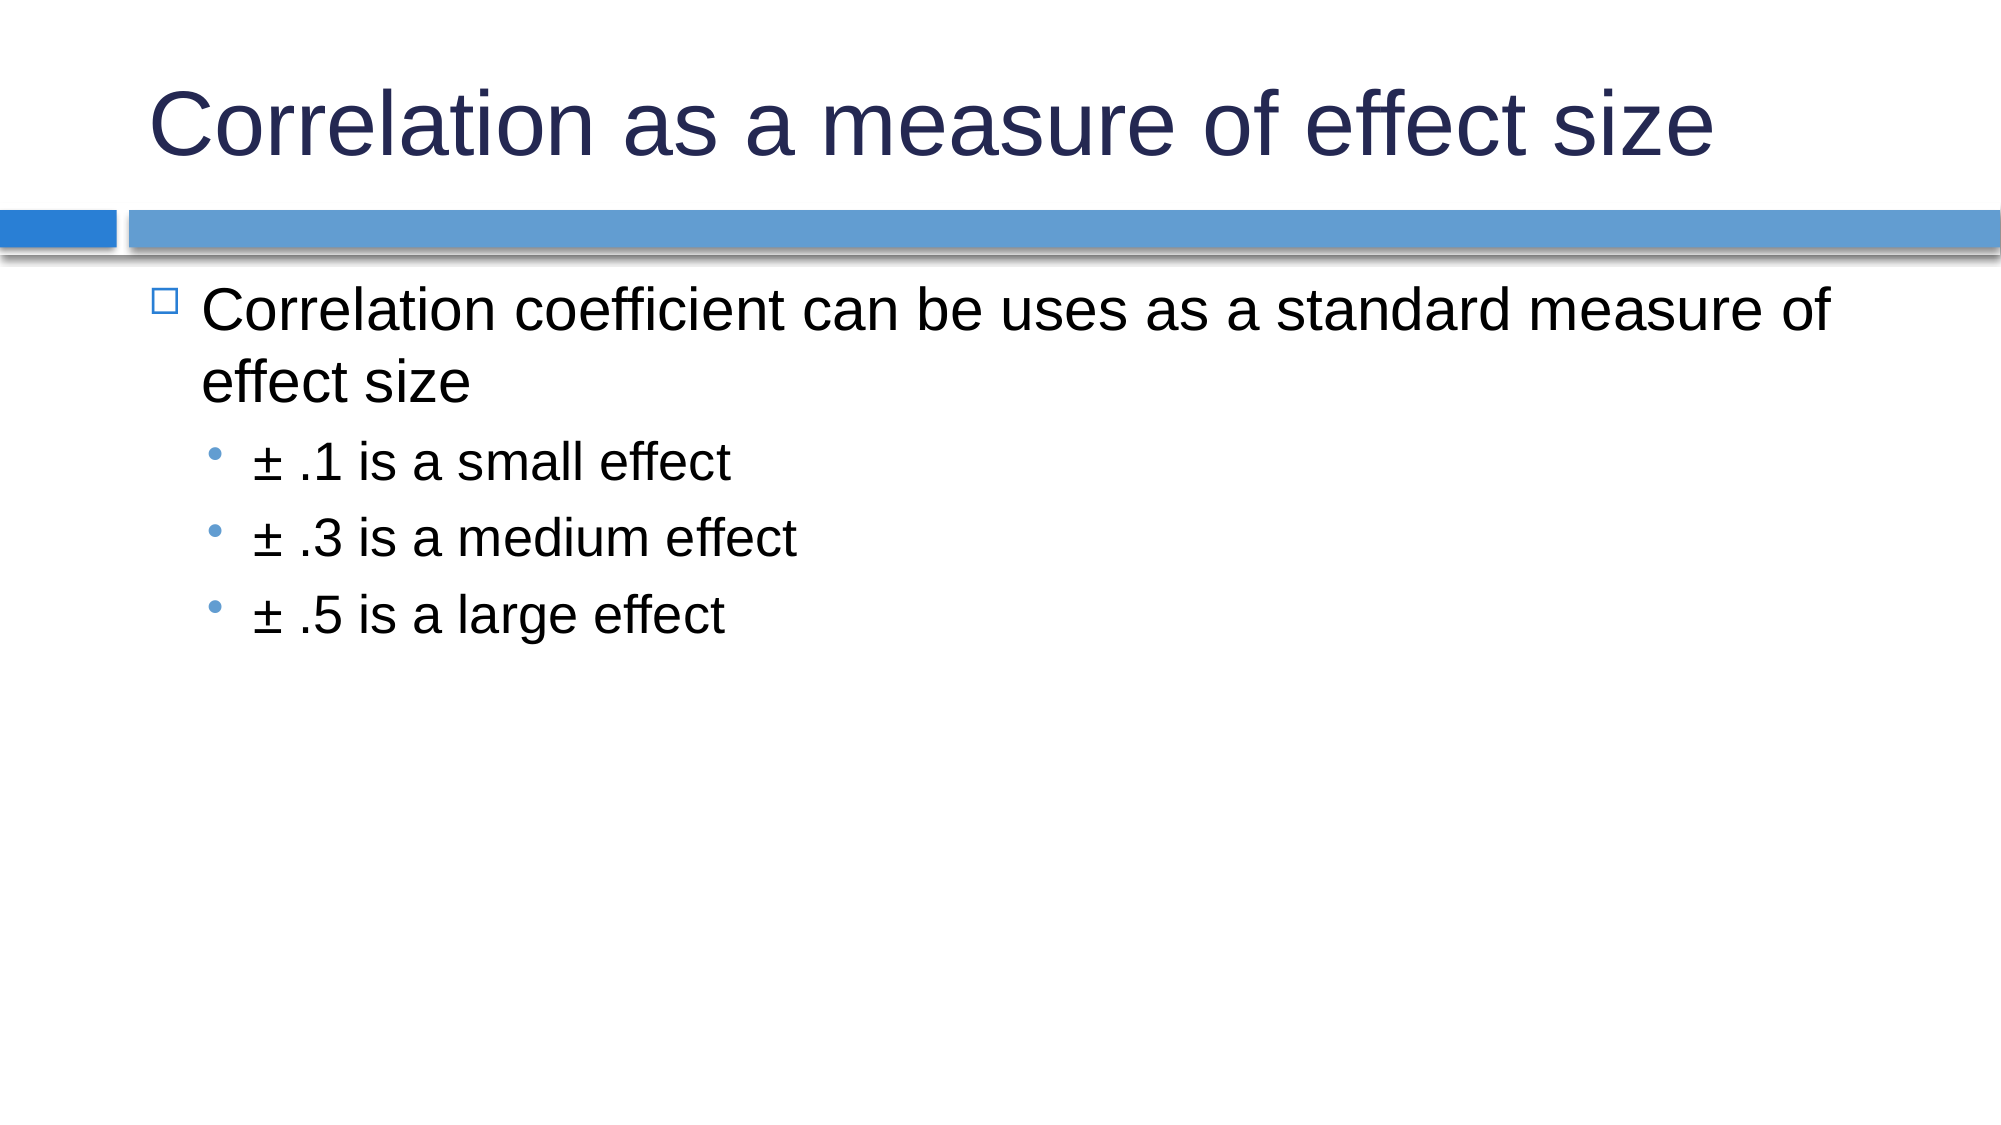

# Correlation as a measure of effect size
Correlation coefficient can be uses as a standard measure of effect size
± .1 is a small effect
± .3 is a medium effect
± .5 is a large effect